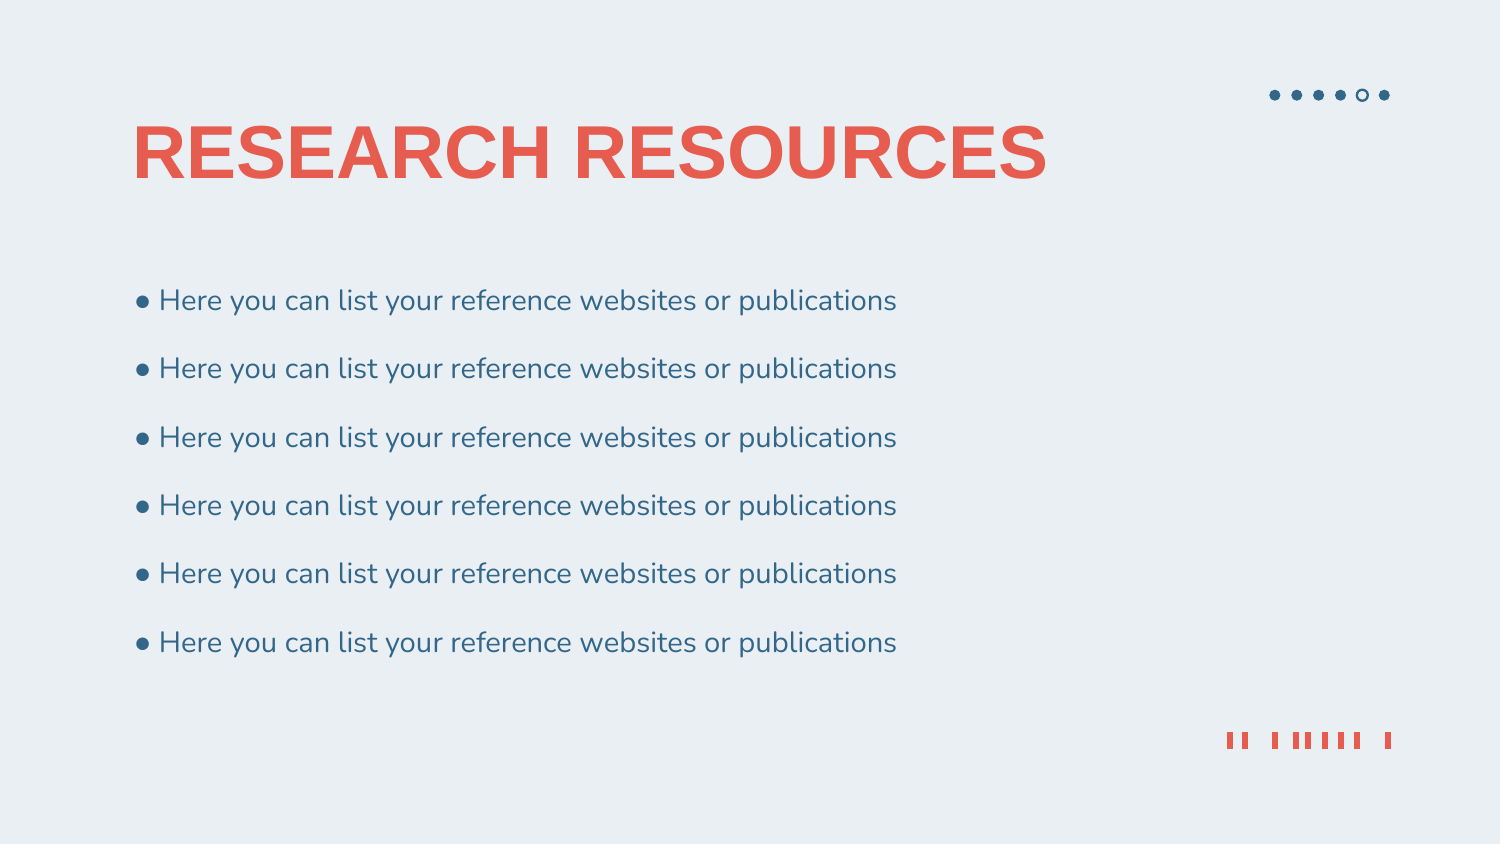

# RESEARCH RESOURCES

● Here you can list your reference websites or publications
● Here you can list your reference websites or publications
● Here you can list your reference websites or publications
● Here you can list your reference websites or publications
● Here you can list your reference websites or publications
● Here you can list your reference websites or publications